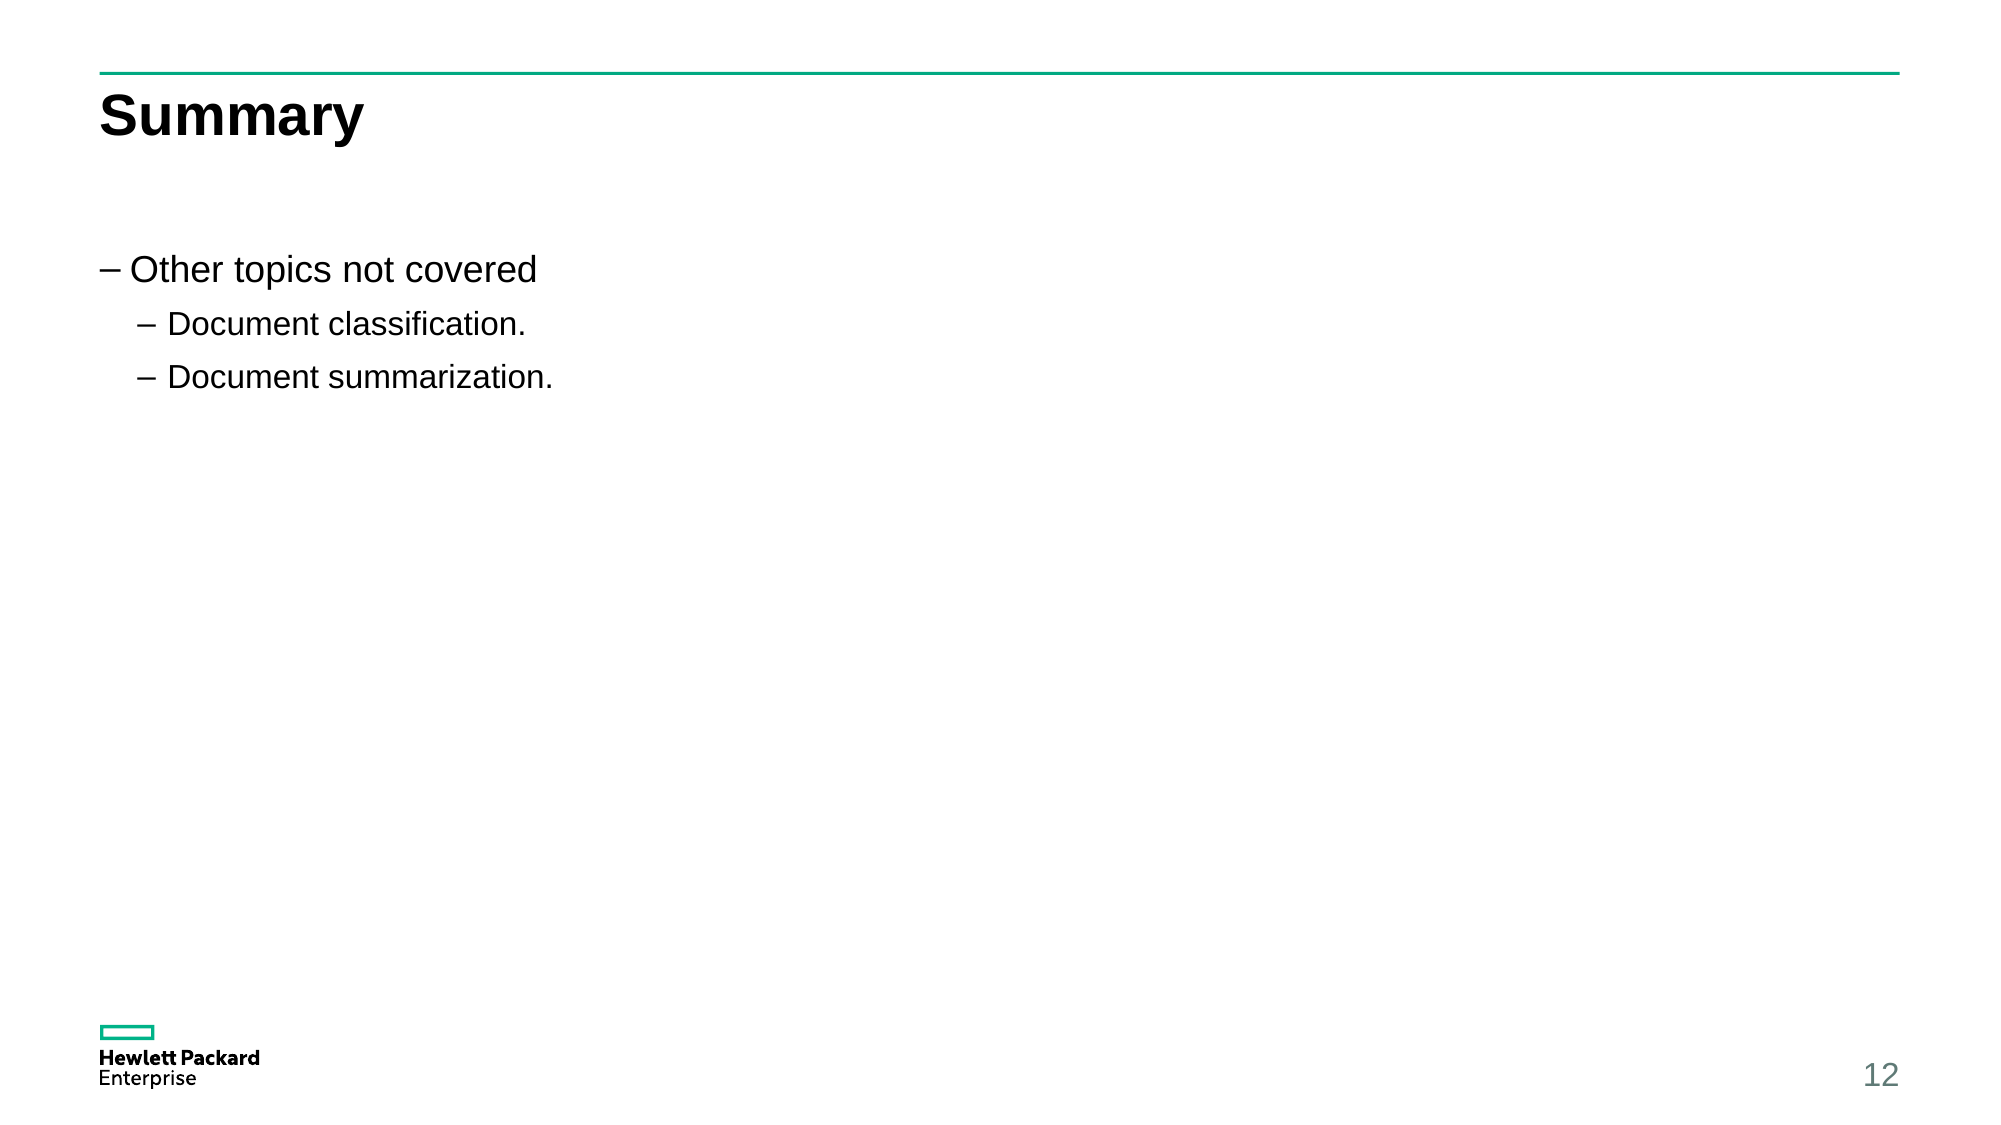

# Summary
Other topics not covered
Document classification.
Document summarization.
12